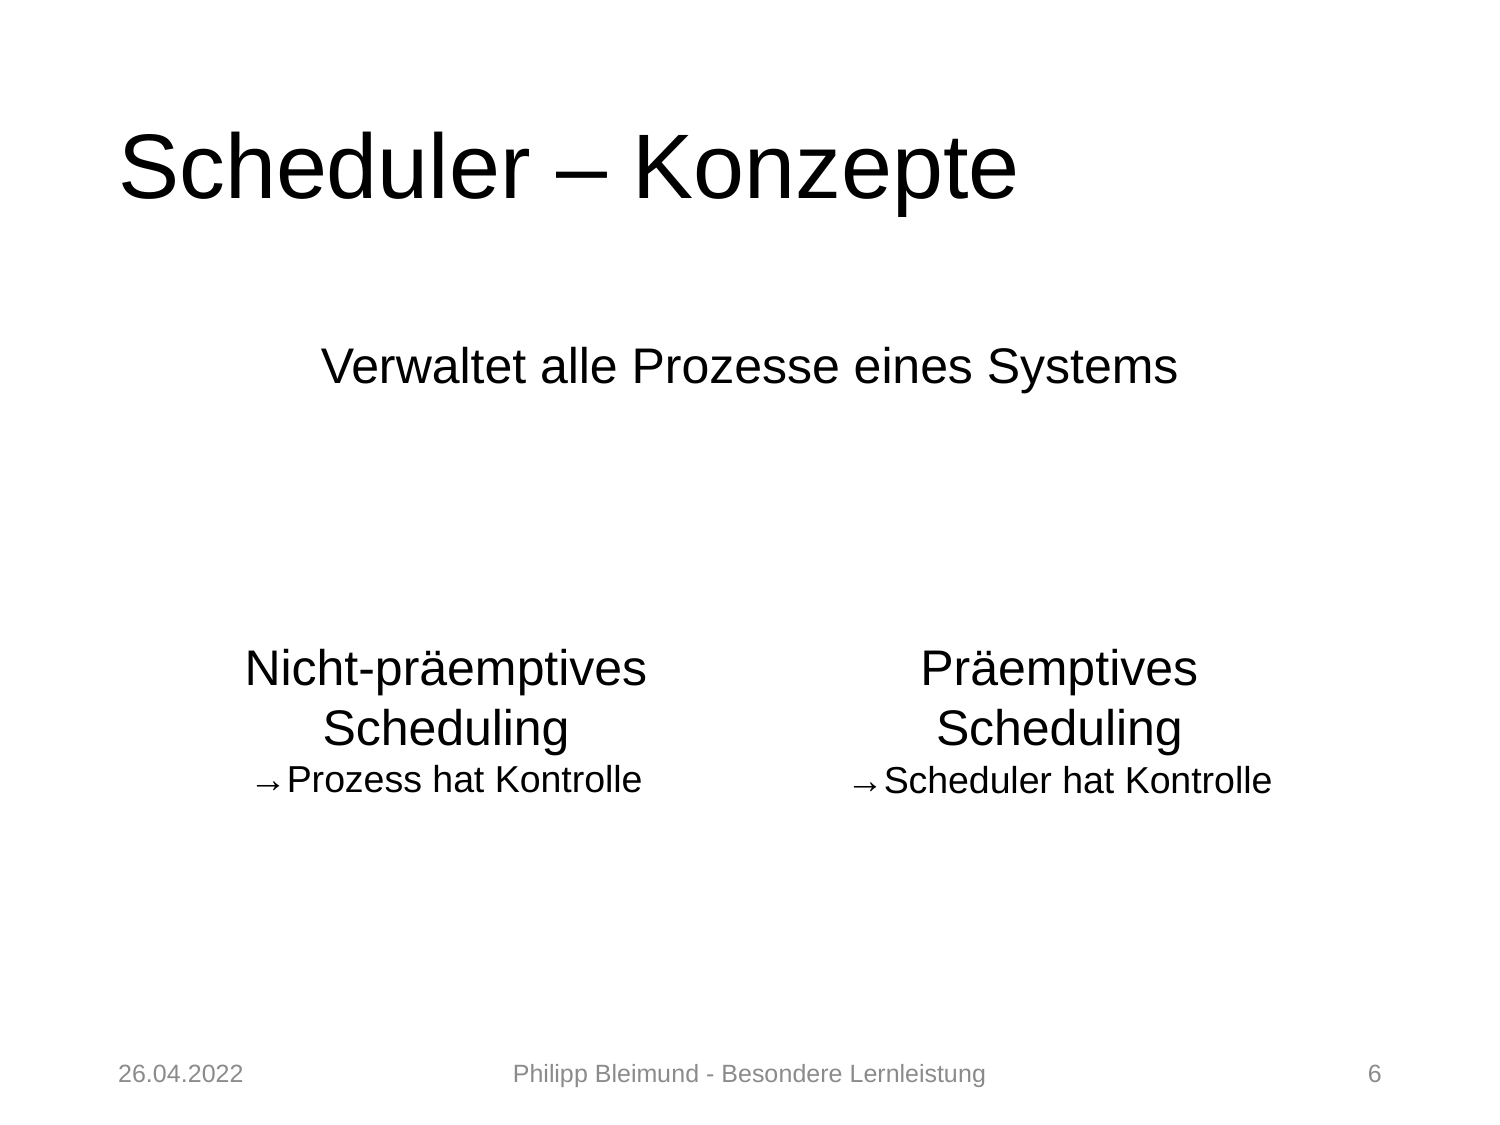

# Scheduler – Konzepte
Verwaltet alle Prozesse eines Systems
Nicht-präemptives
Scheduling
→Prozess hat Kontrolle
Präemptives Scheduling
→Scheduler hat Kontrolle
26.04.2022
Philipp Bleimund - Besondere Lernleistung
6